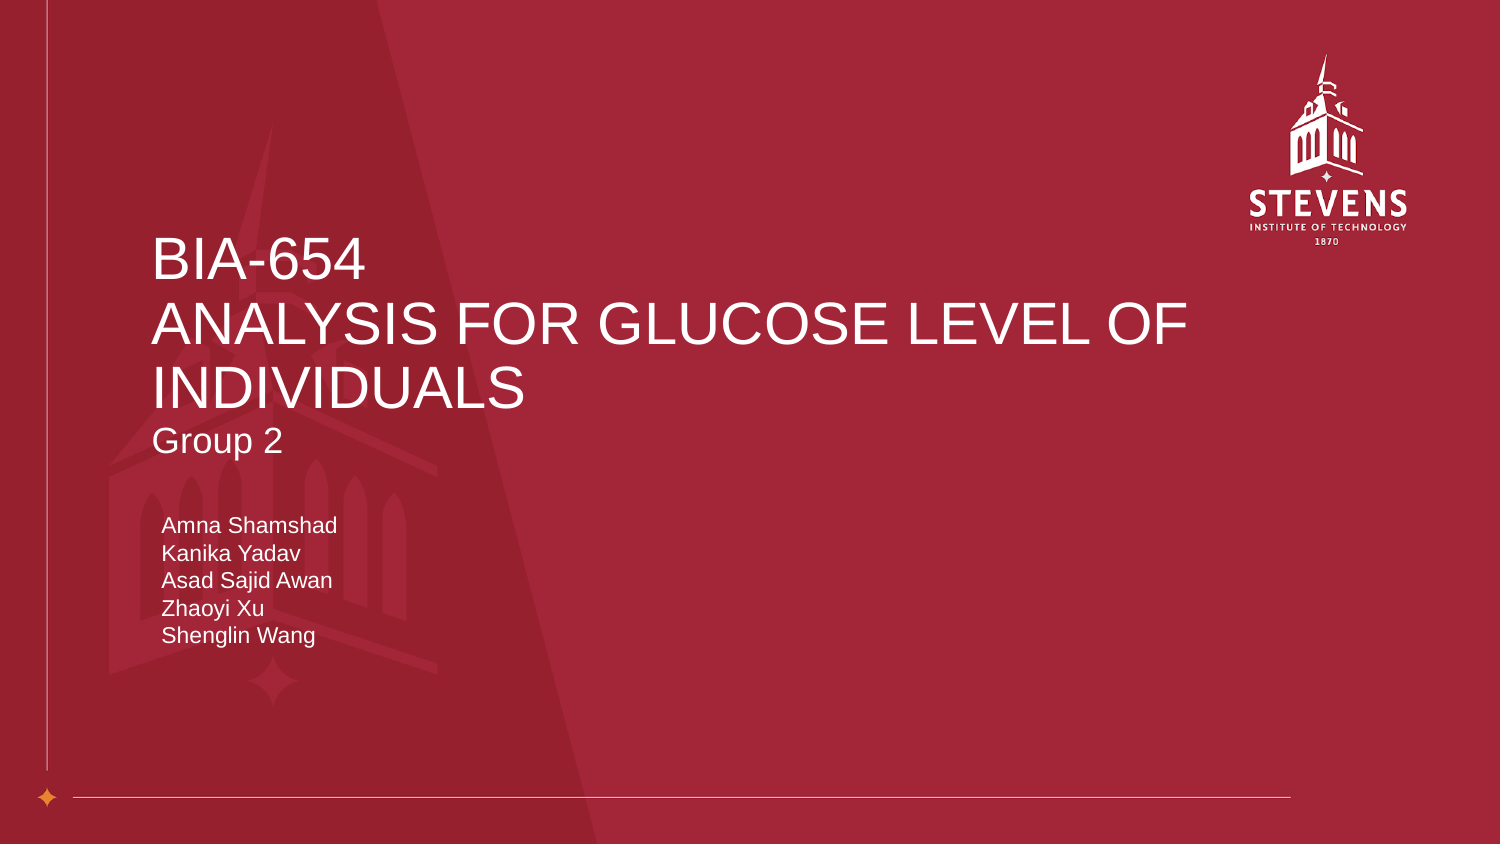

# BIA-654
ANALYSIS FOR GLUCOSE LEVEL OF INDIVIDUALS
Group 2
Amna Shamshad
Kanika Yadav
Asad Sajid Awan
Zhaoyi Xu
Shenglin Wang